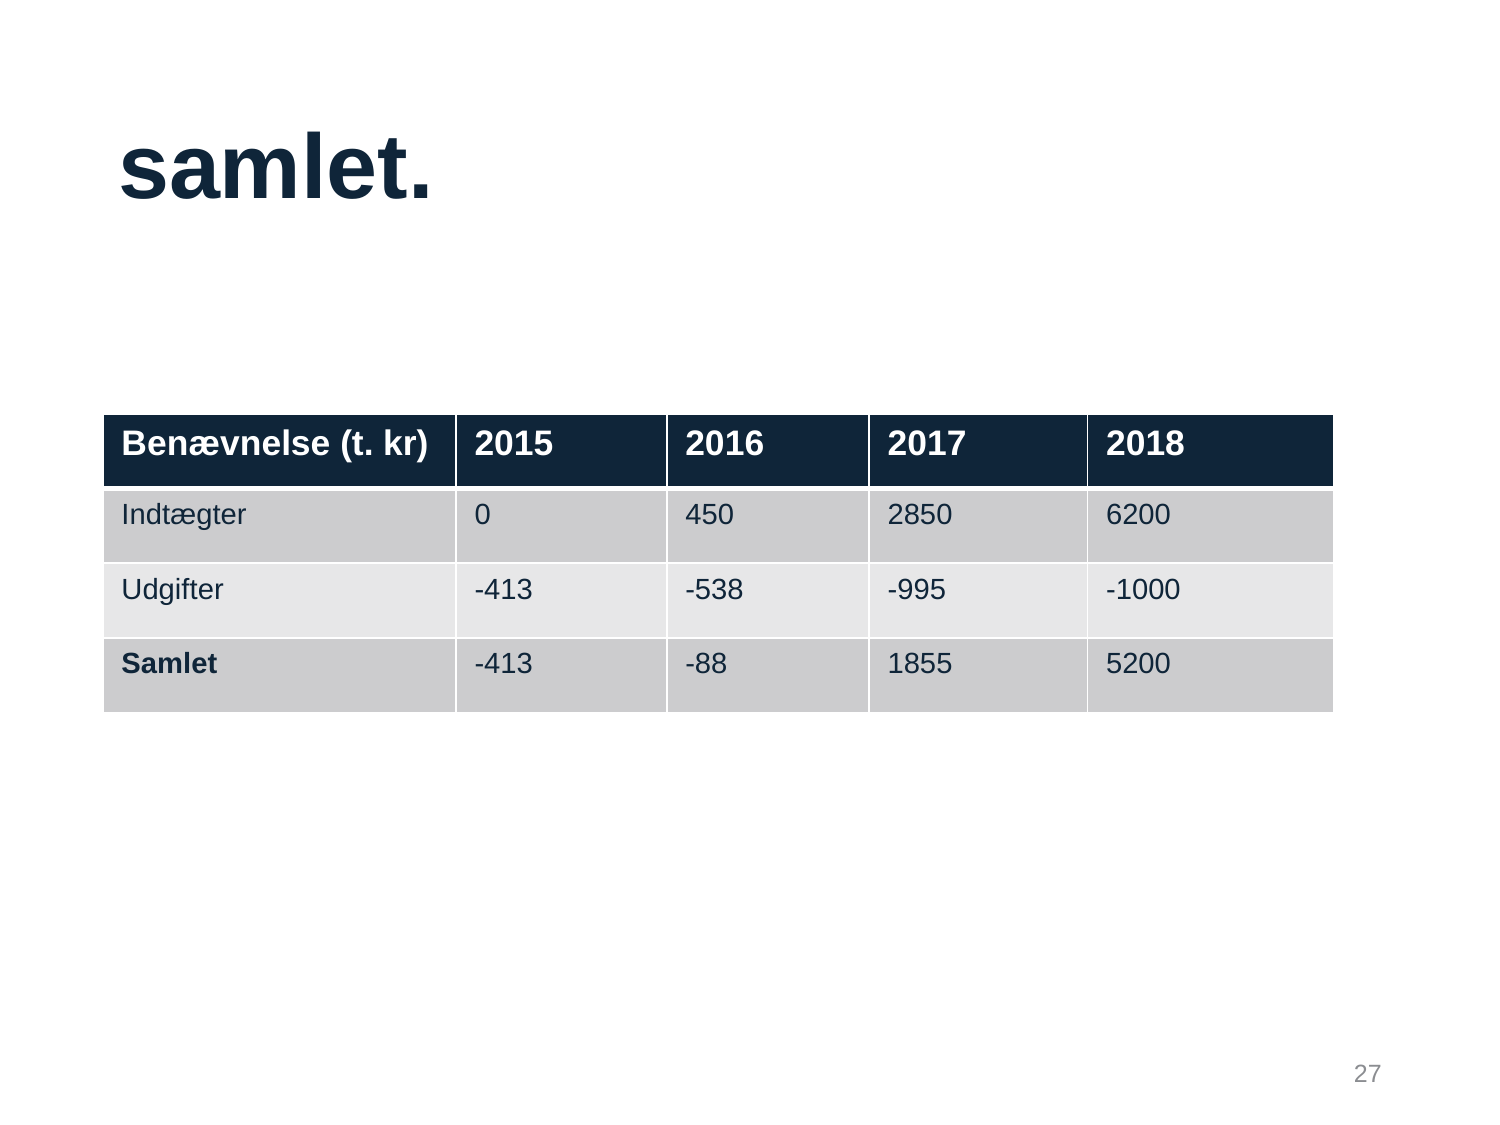

# samlet.
| Benævnelse (t. kr) | 2015 | 2016 | 2017 | 2018 |
| --- | --- | --- | --- | --- |
| Indtægter | 0 | 450 | 2850 | 6200 |
| Udgifter | -413 | -538 | -995 | -1000 |
| Samlet | -413 | -88 | 1855 | 5200 |
27